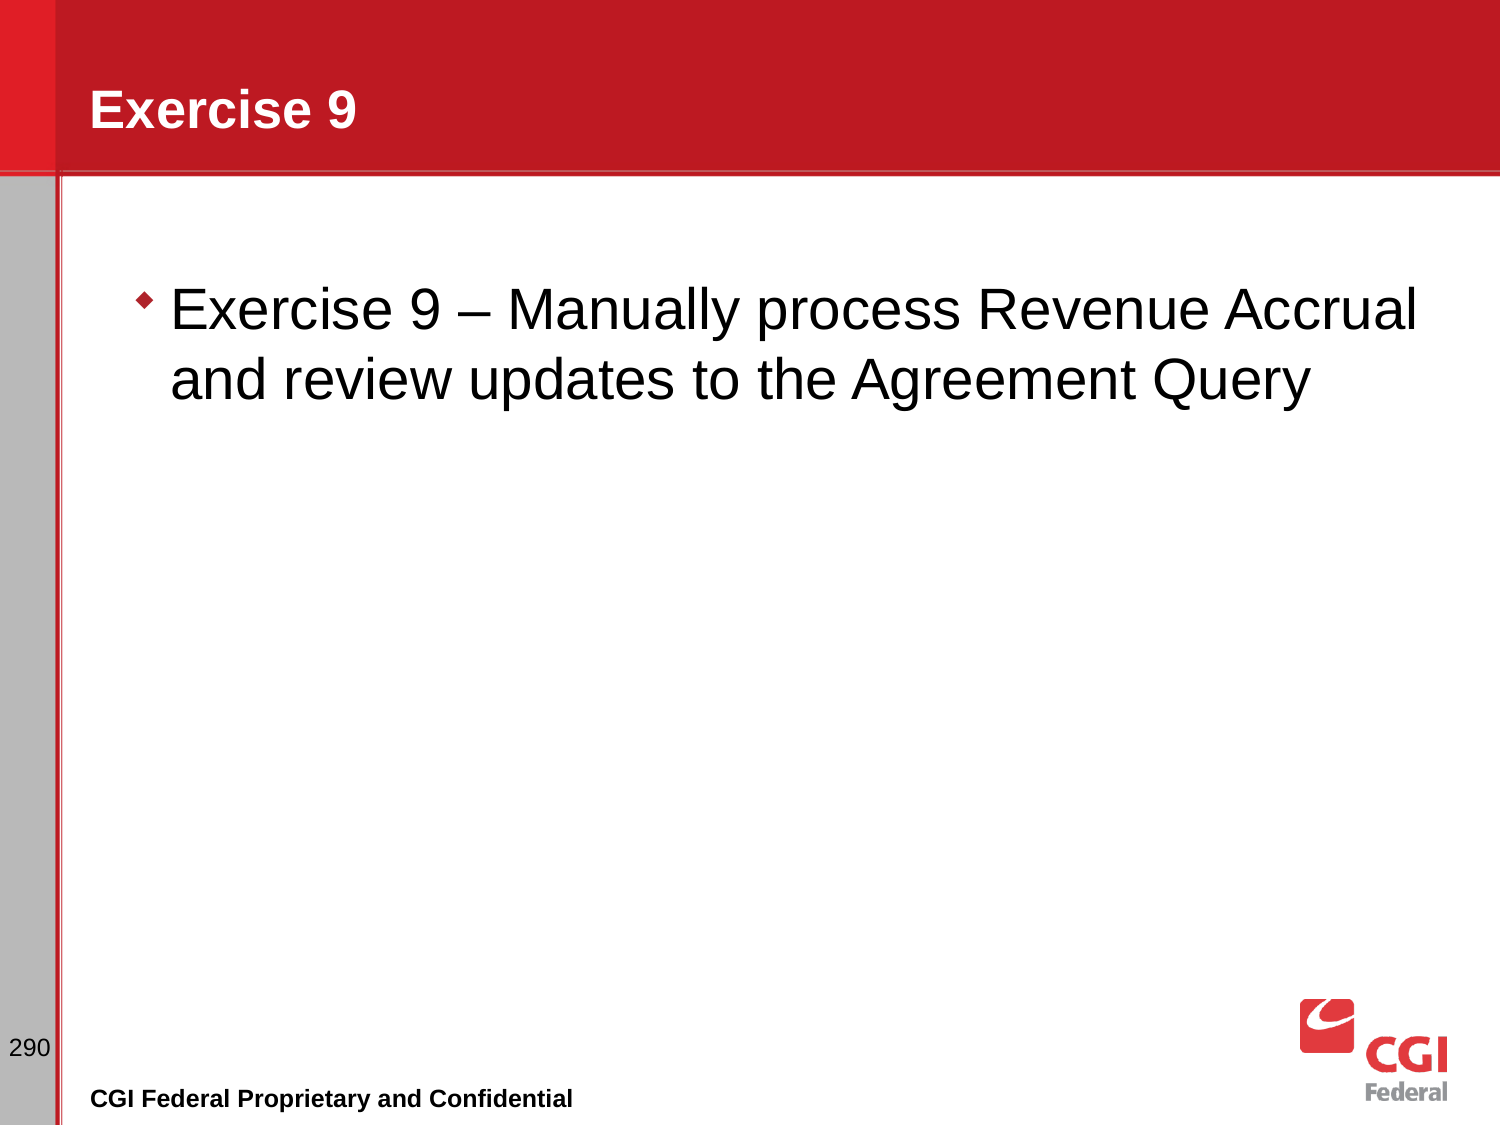

# Exercise 9
Exercise 9 – Manually process Revenue Accrual and review updates to the Agreement Query

290
CGI Federal Proprietary and Confidential